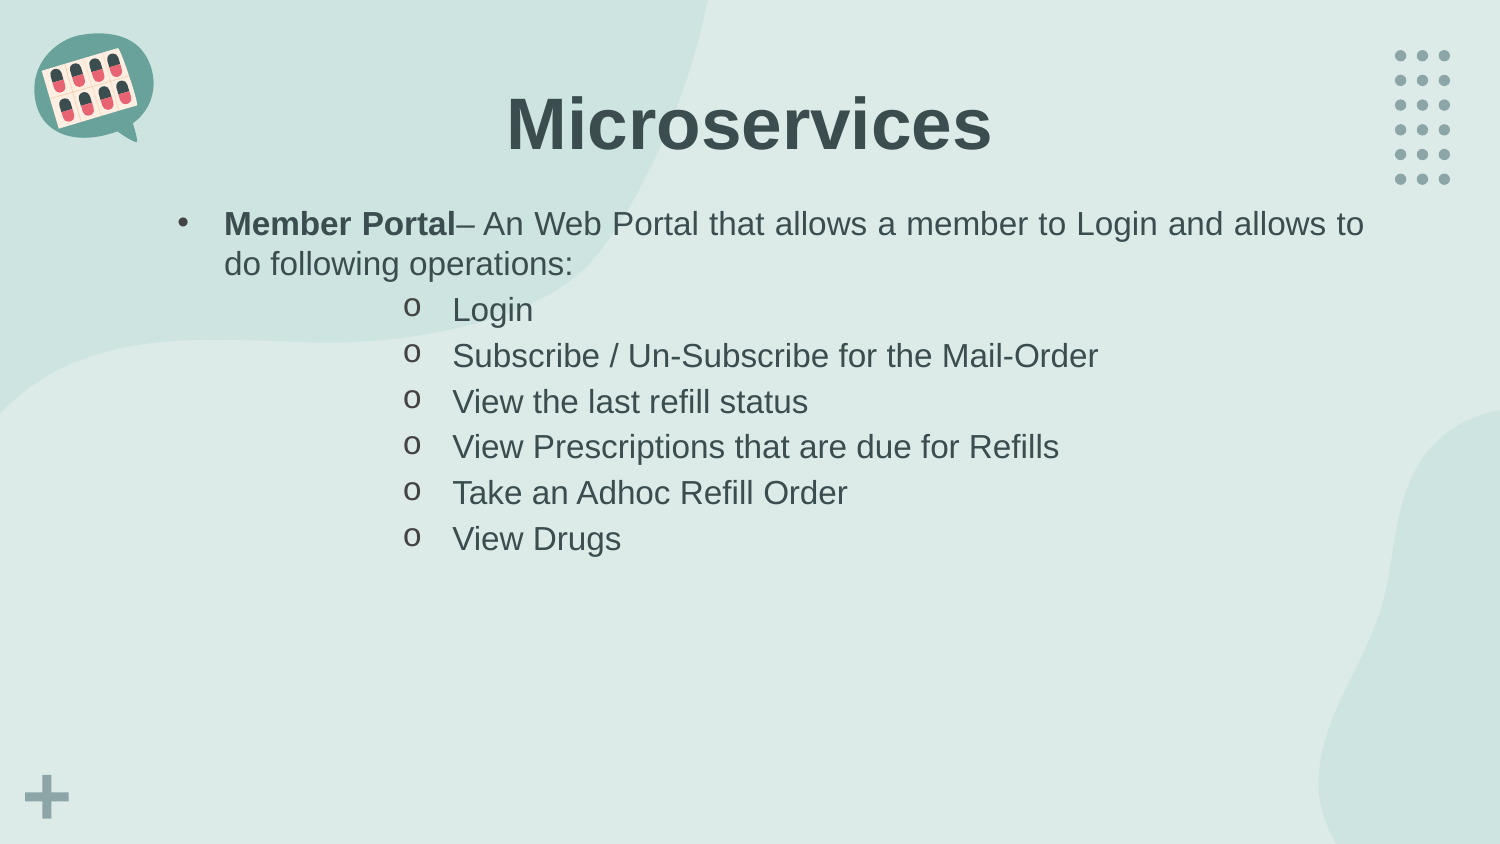

# Microservices
Member Portal– An Web Portal that allows a member to Login and allows to do following operations:
Login
Subscribe / Un-Subscribe for the Mail-Order
View the last refill status
View Prescriptions that are due for Refills
Take an Adhoc Refill Order
View Drugs